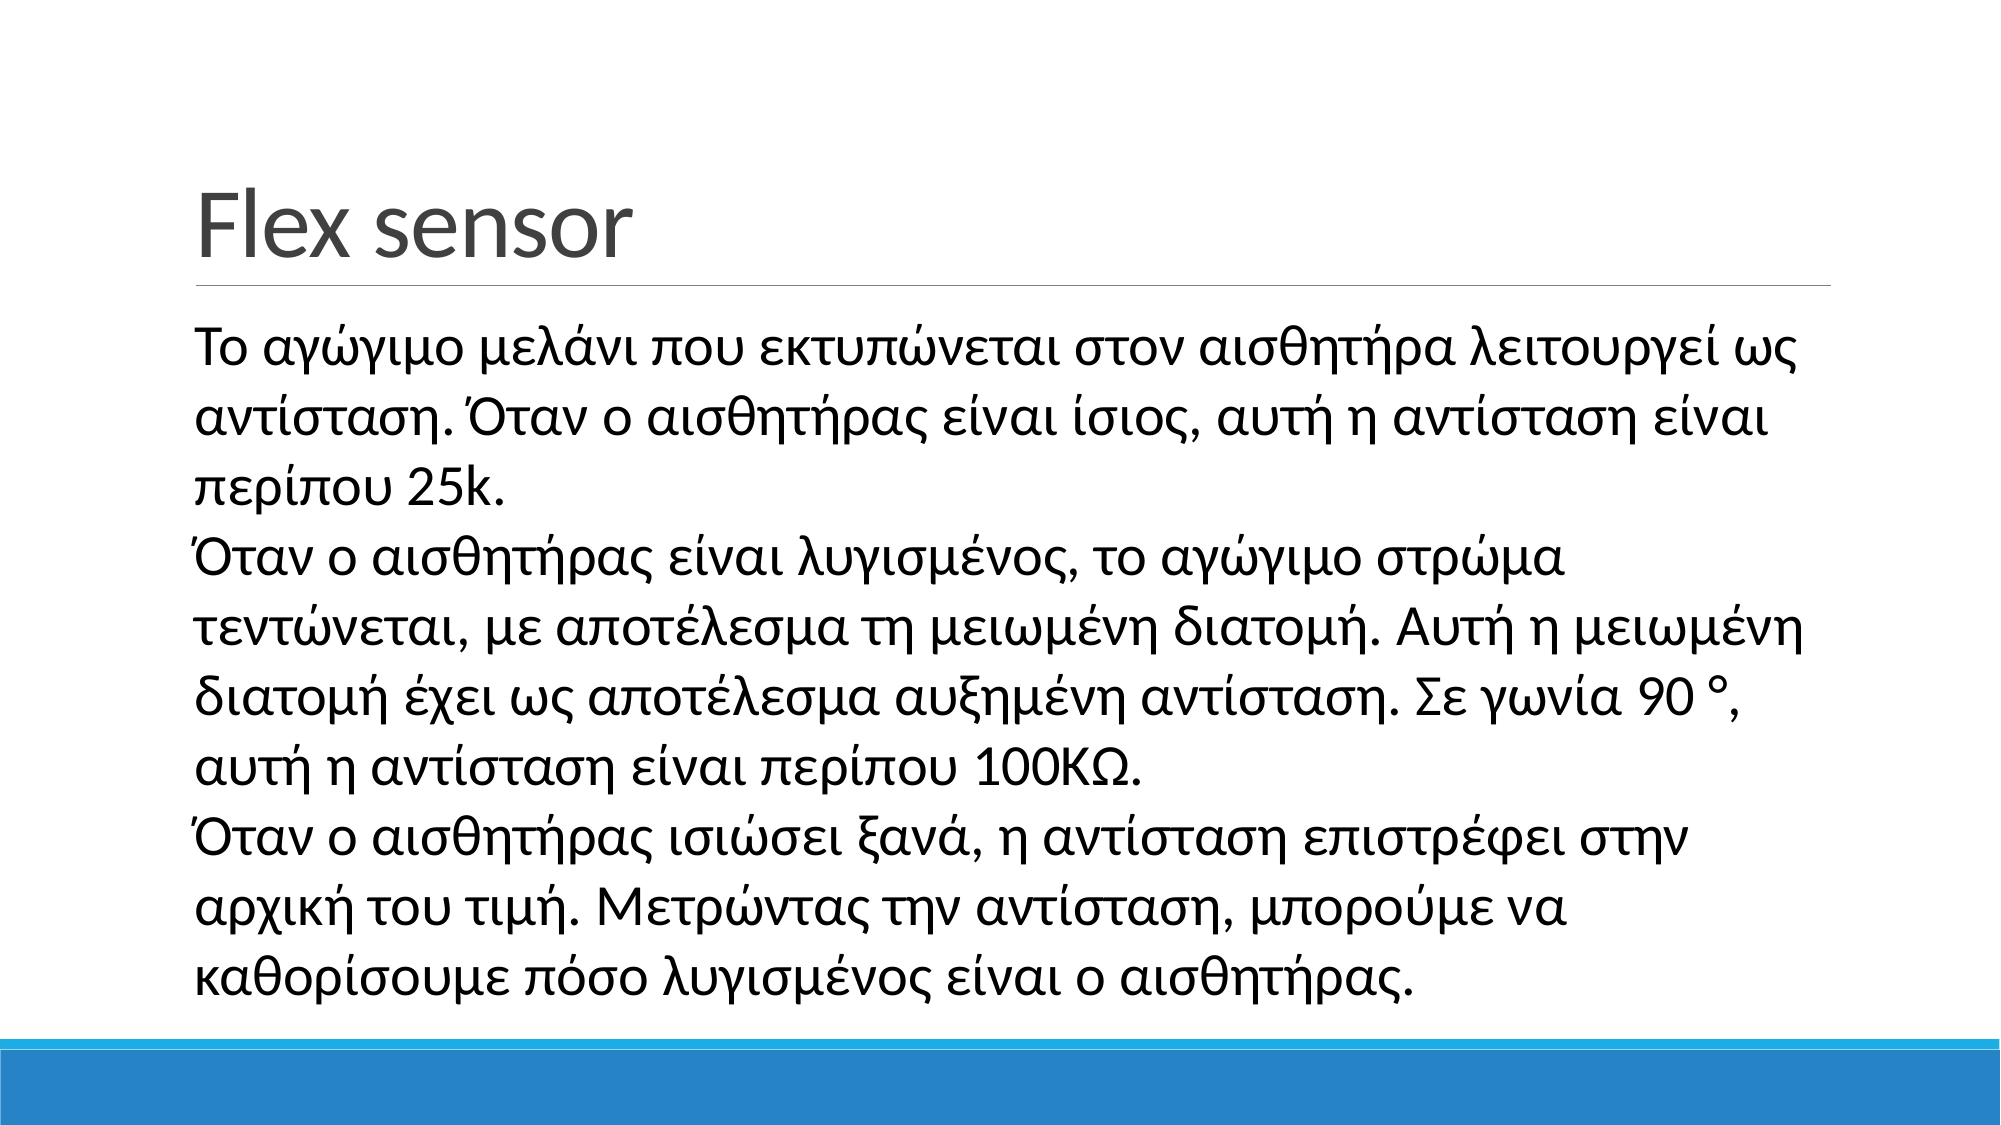

# Flex sensor
Το αγώγιμο μελάνι που εκτυπώνεται στον αισθητήρα λειτουργεί ως αντίσταση. Όταν ο αισθητήρας είναι ίσιος, αυτή η αντίσταση είναι περίπου 25k.
Όταν ο αισθητήρας είναι λυγισμένος, το αγώγιμο στρώμα τεντώνεται, με αποτέλεσμα τη μειωμένη διατομή. Αυτή η μειωμένη διατομή έχει ως αποτέλεσμα αυξημένη αντίσταση. Σε γωνία 90 °, αυτή η αντίσταση είναι περίπου 100KΩ.
Όταν ο αισθητήρας ισιώσει ξανά, η αντίσταση επιστρέφει στην αρχική του τιμή. Μετρώντας την αντίσταση, μπορούμε να καθορίσουμε πόσο λυγισμένος είναι ο αισθητήρας.